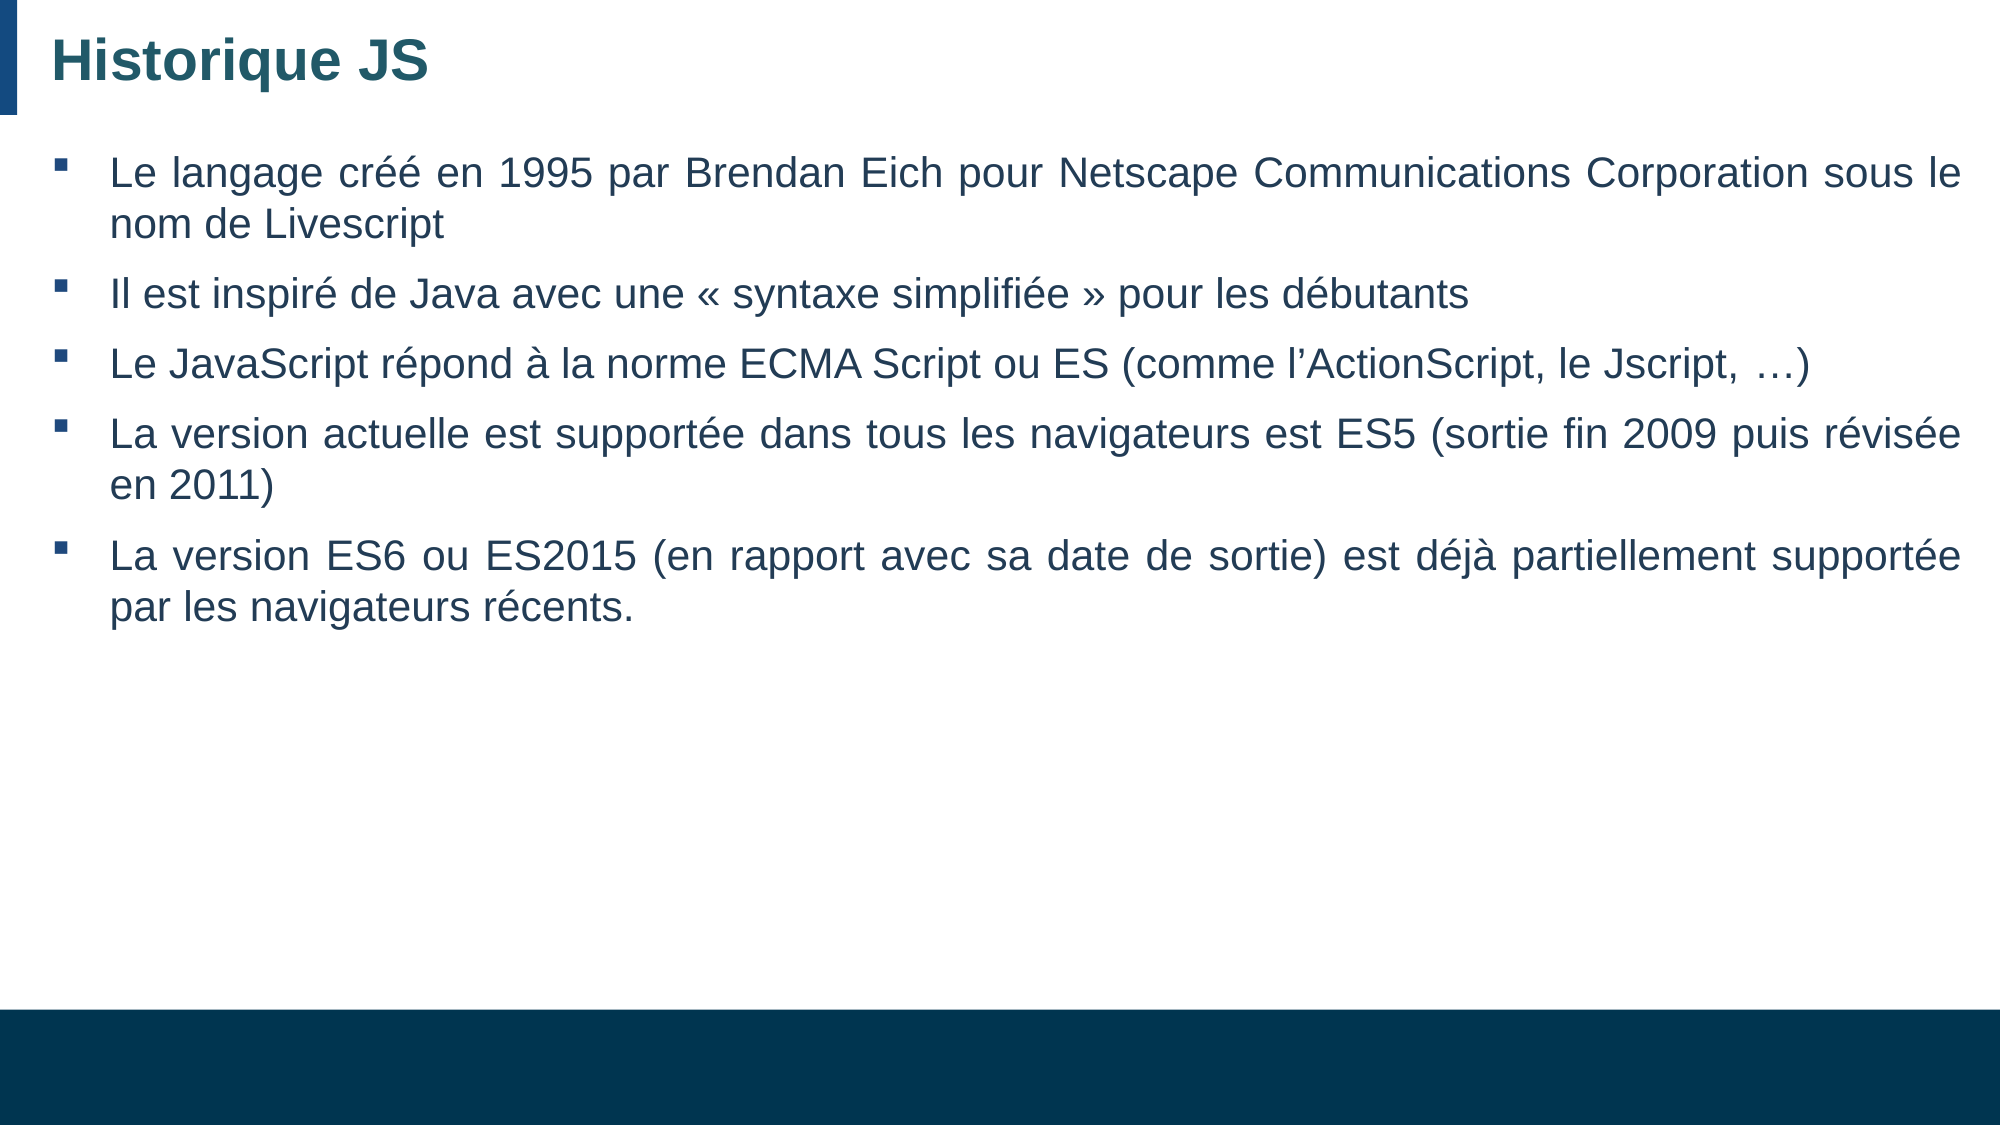

# Historique JS
Le langage créé en 1995 par Brendan Eich pour Netscape Communications Corporation sous le nom de Livescript
Il est inspiré de Java avec une « syntaxe simplifiée » pour les débutants
Le JavaScript répond à la norme ECMA Script ou ES (comme l’ActionScript, le Jscript, …)
La version actuelle est supportée dans tous les navigateurs est ES5 (sortie fin 2009 puis révisée en 2011)
La version ES6 ou ES2015 (en rapport avec sa date de sortie) est déjà partiellement supportée par les navigateurs récents.